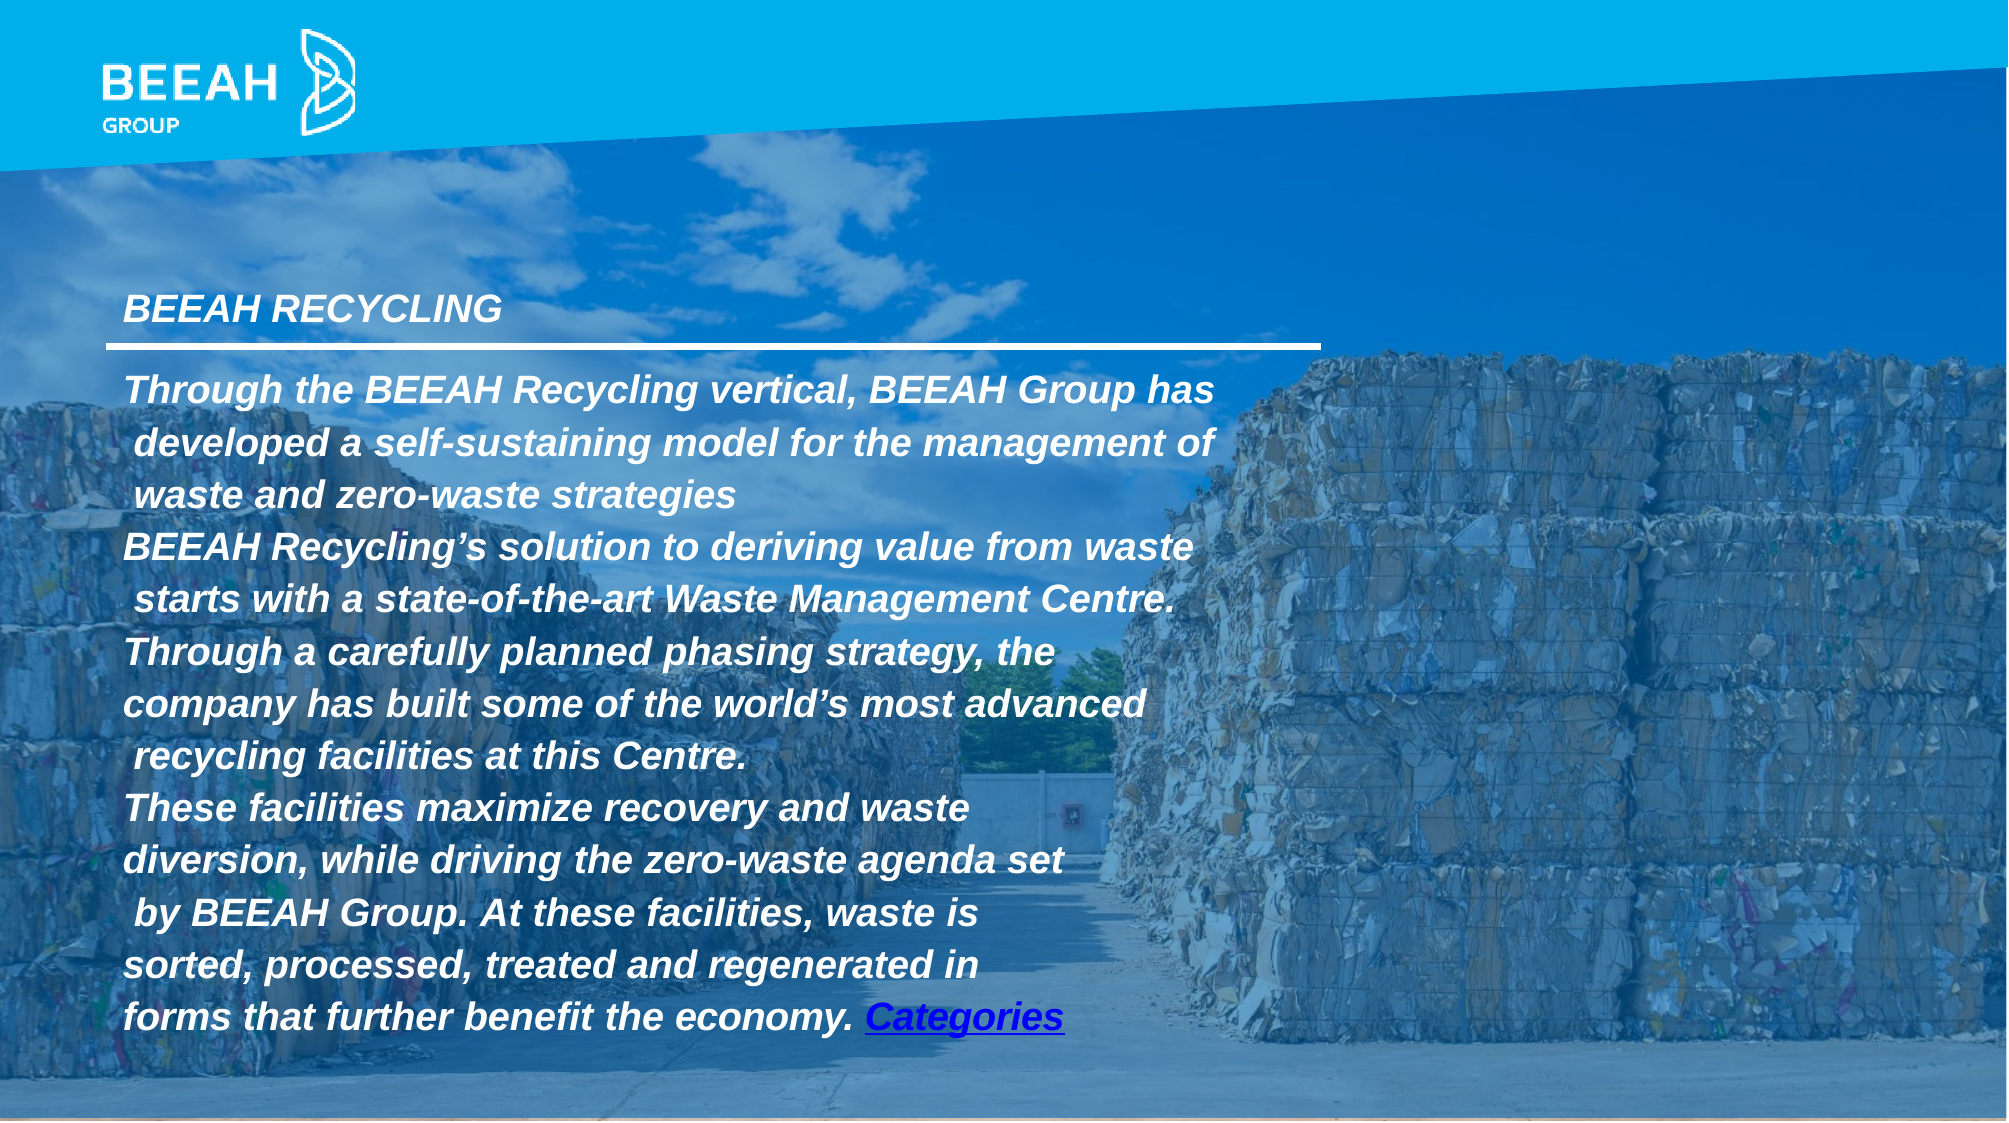

BEEAH RECYCLING
Through the BEEAH Recycling vertical, BEEAH Group has  developed a self-sustaining model for the management of  waste and zero-waste strategies
BEEAH Recycling’s solution to deriving value from waste  starts with a state-of-the-art Waste Management Centre.
Through a carefully planned phasing strategy, the  company has built some of the world’s most advanced  recycling facilities at this Centre.
These facilities maximize recovery and waste  diversion, while driving the zero-waste agenda set  by BEEAH Group. At these facilities, waste is  sorted, processed, treated and regenerated in  forms that further beneﬁt the economy. Categories